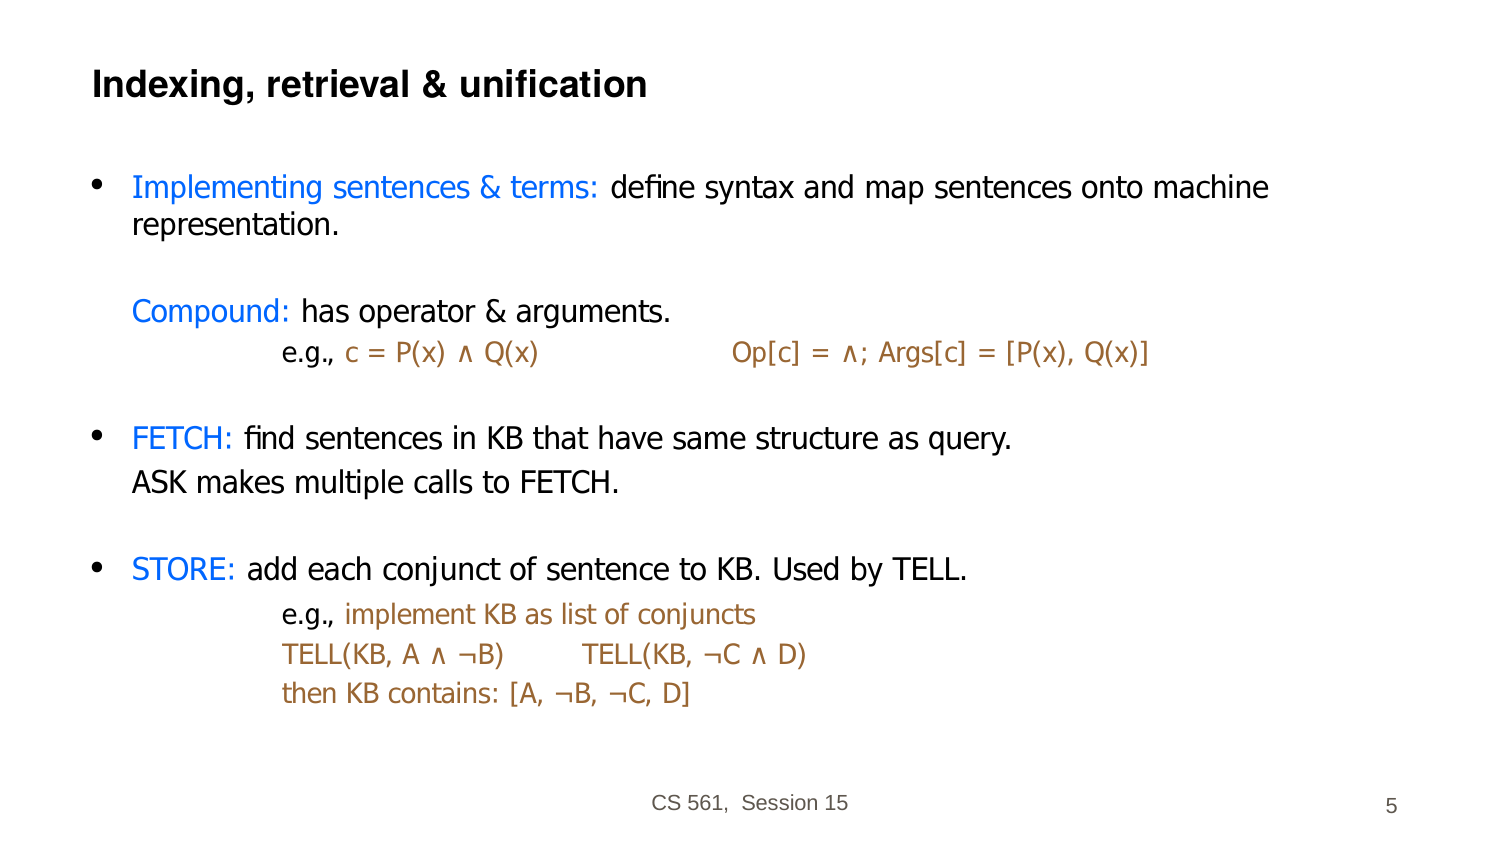

# Indexing, retrieval & unification
Implementing sentences & terms: define syntax and map sentences onto machine representation.

	Compound: has operator & arguments.
		e.g., c = P(x) ∧ Q(x)		Op[c] = ∧; Args[c] = [P(x), Q(x)]

FETCH: find sentences in KB that have same structure as query.
	ASK makes multiple calls to FETCH.

STORE: add each conjunct of sentence to KB. Used by TELL.
		e.g., implement KB as list of conjuncts
		TELL(KB, A ∧ ¬B)	TELL(KB, ¬C ∧ D)
		then KB contains: [A, ¬B, ¬C, D]
CS 561,  Session 15
5